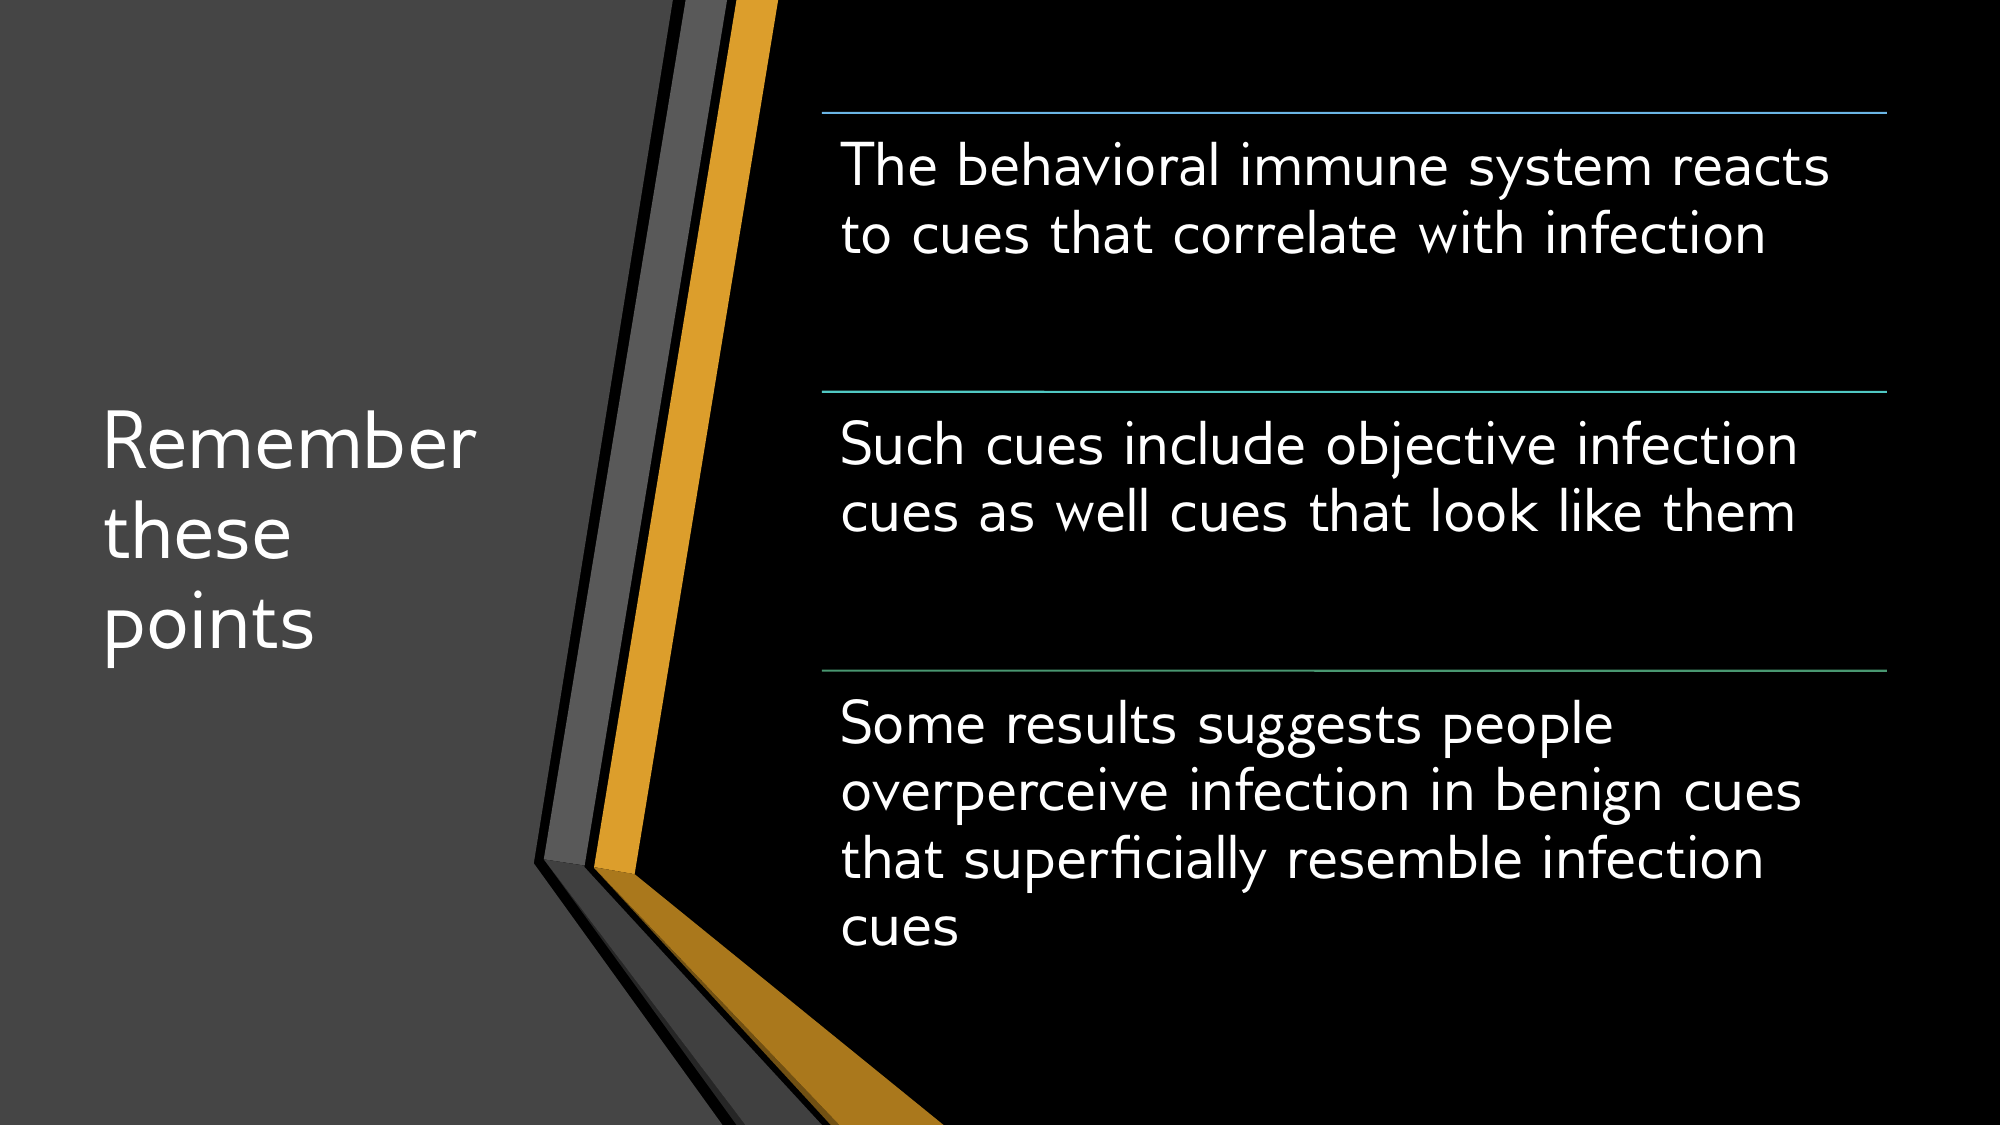

# Remember these points
The behavioral immune system reacts to cues that correlate with infection
Such cues include objective infection cues as well cues that look like them
Some results suggests people overperceive infection in benign cues that superficially resemble infection cues